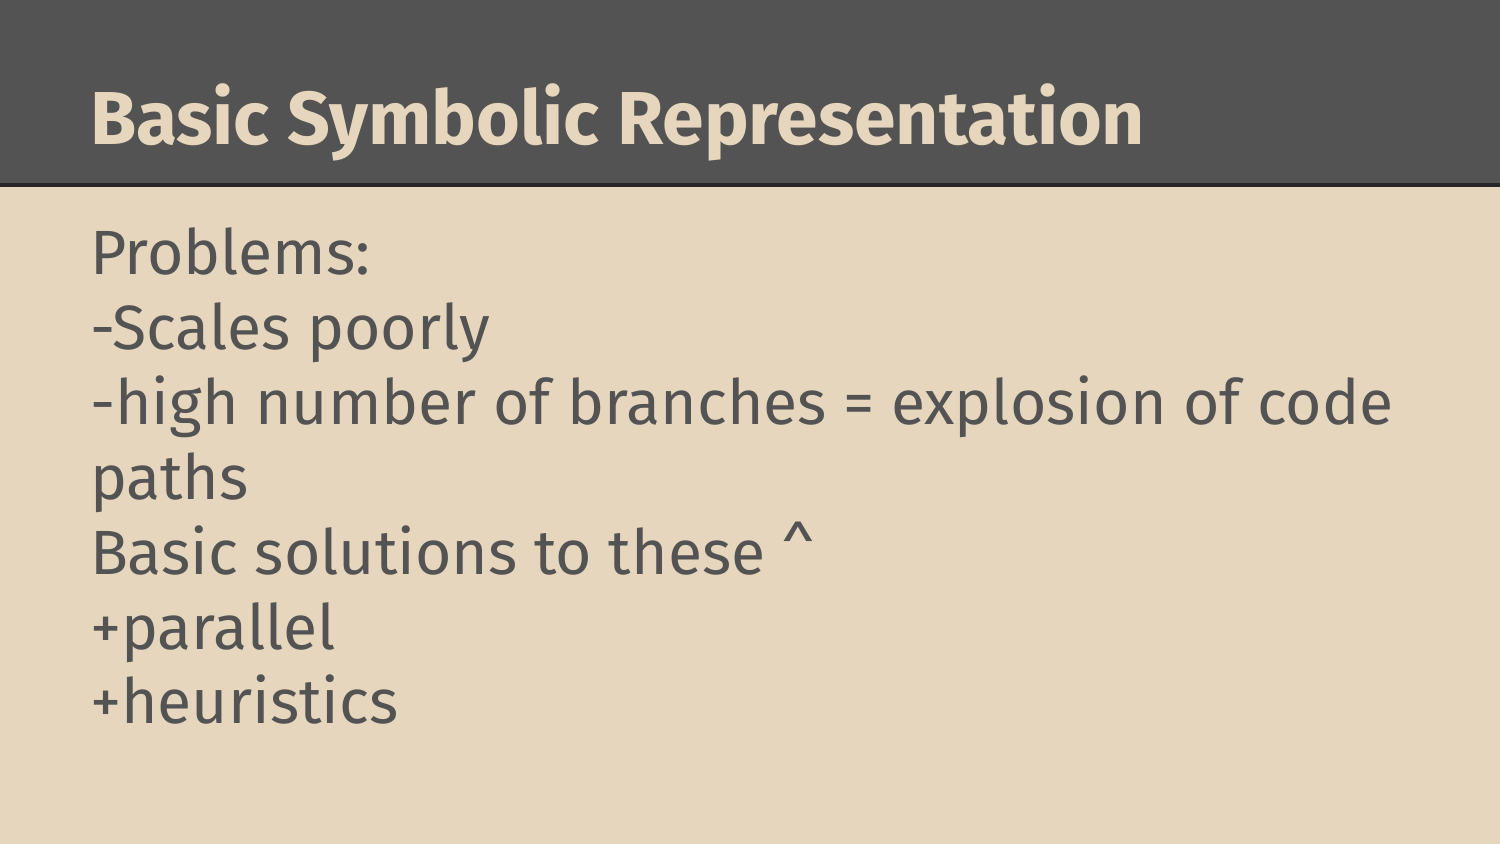

# Basic Symbolic Representation
Problems:
-Scales poorly
-high number of branches = explosion of code paths
Basic solutions to these ^
+parallel
+heuristics